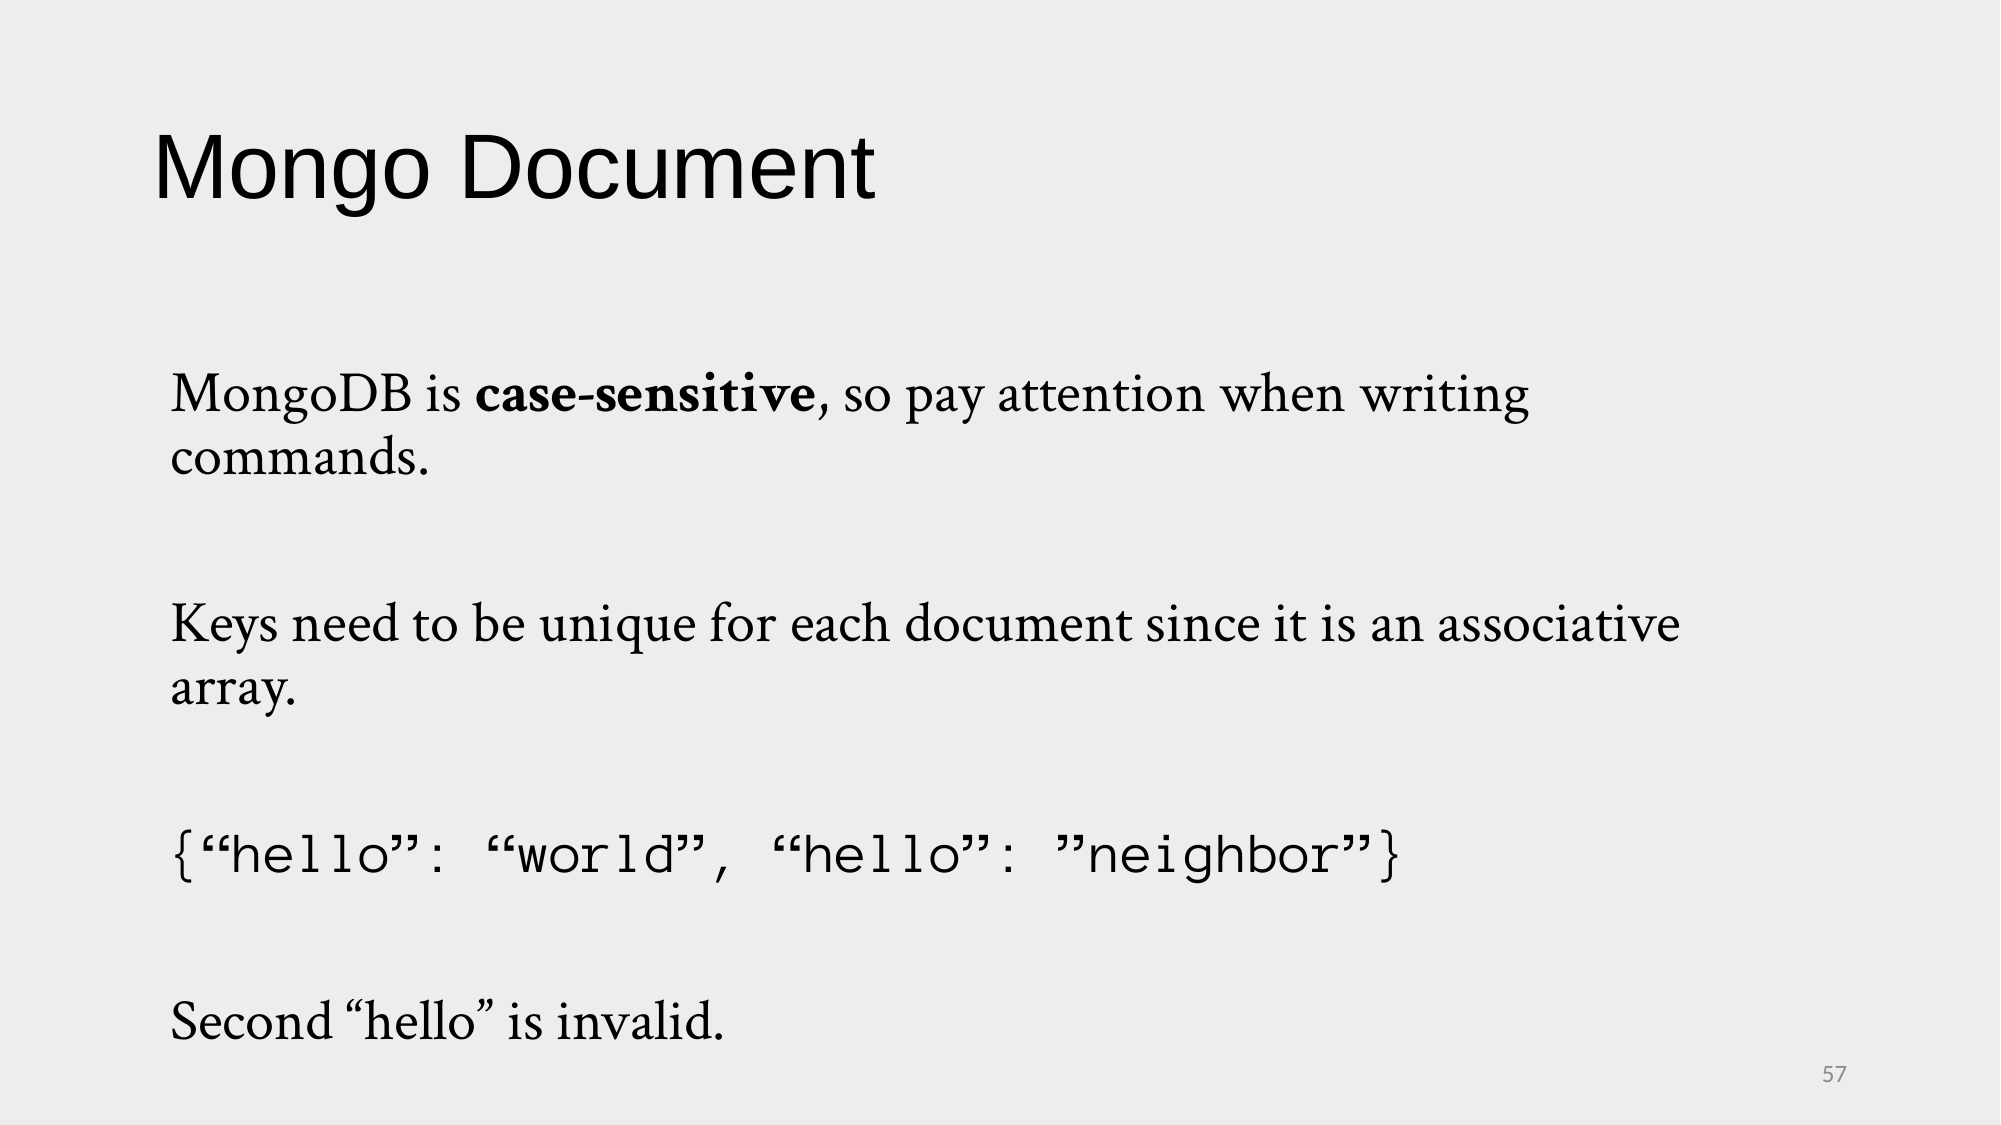

# Mongo Document

MongoDB is case-sensitive, so pay attention when writing commands.

Keys need to be unique for each document since it is an associative array.

{“hello”: “world”, “hello”: ”neighbor”}

Second “hello” is invalid.
57